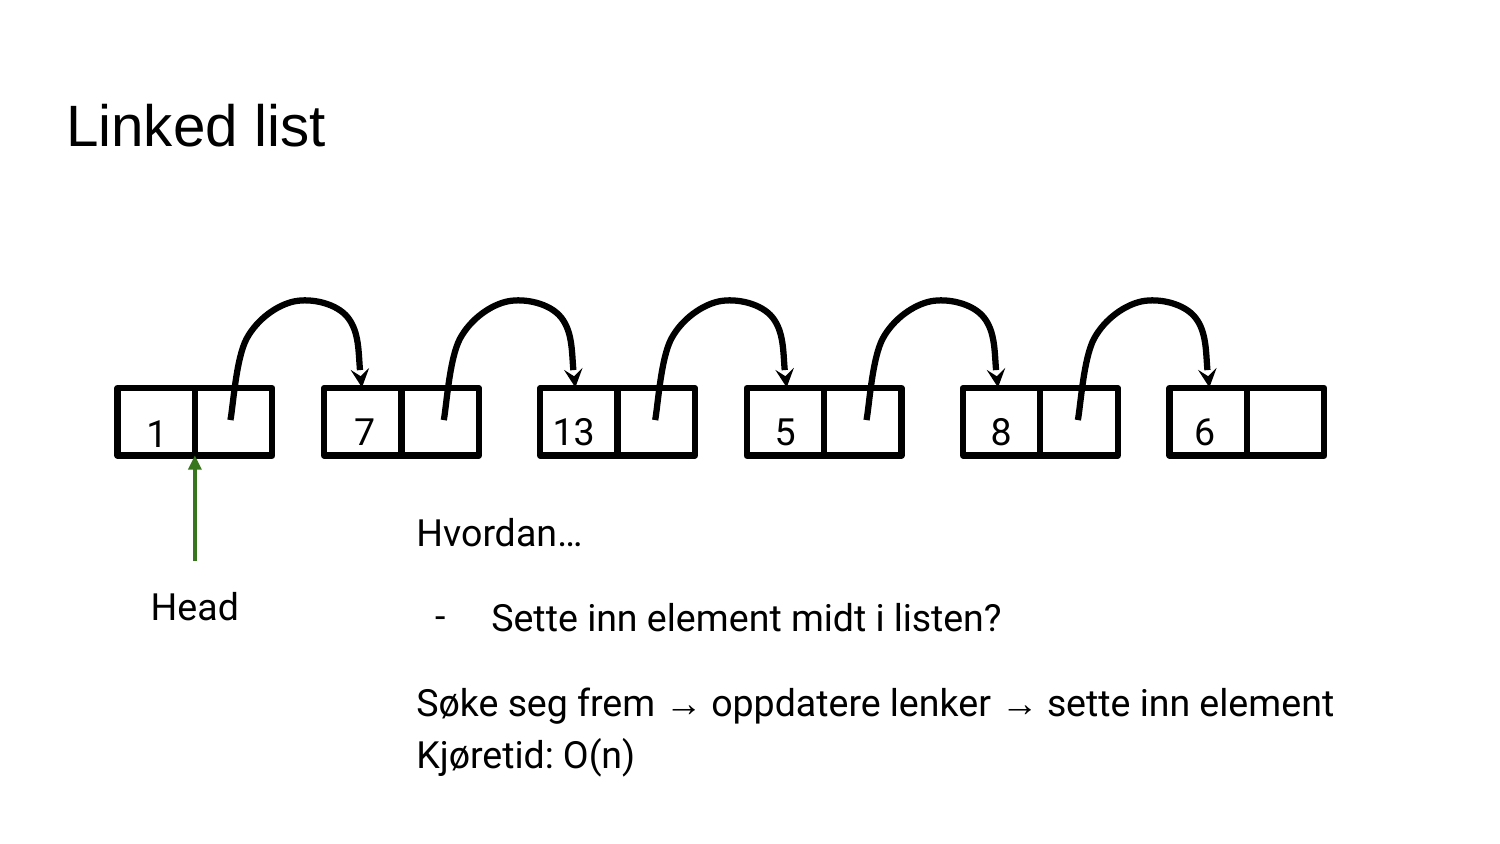

# Linked list

7
13
5
8
6

1

Hvordan…
Sette inn element midt i listen?
Søke seg frem → oppdatere lenker → sette inn element
Kjøretid: O(n)
Head